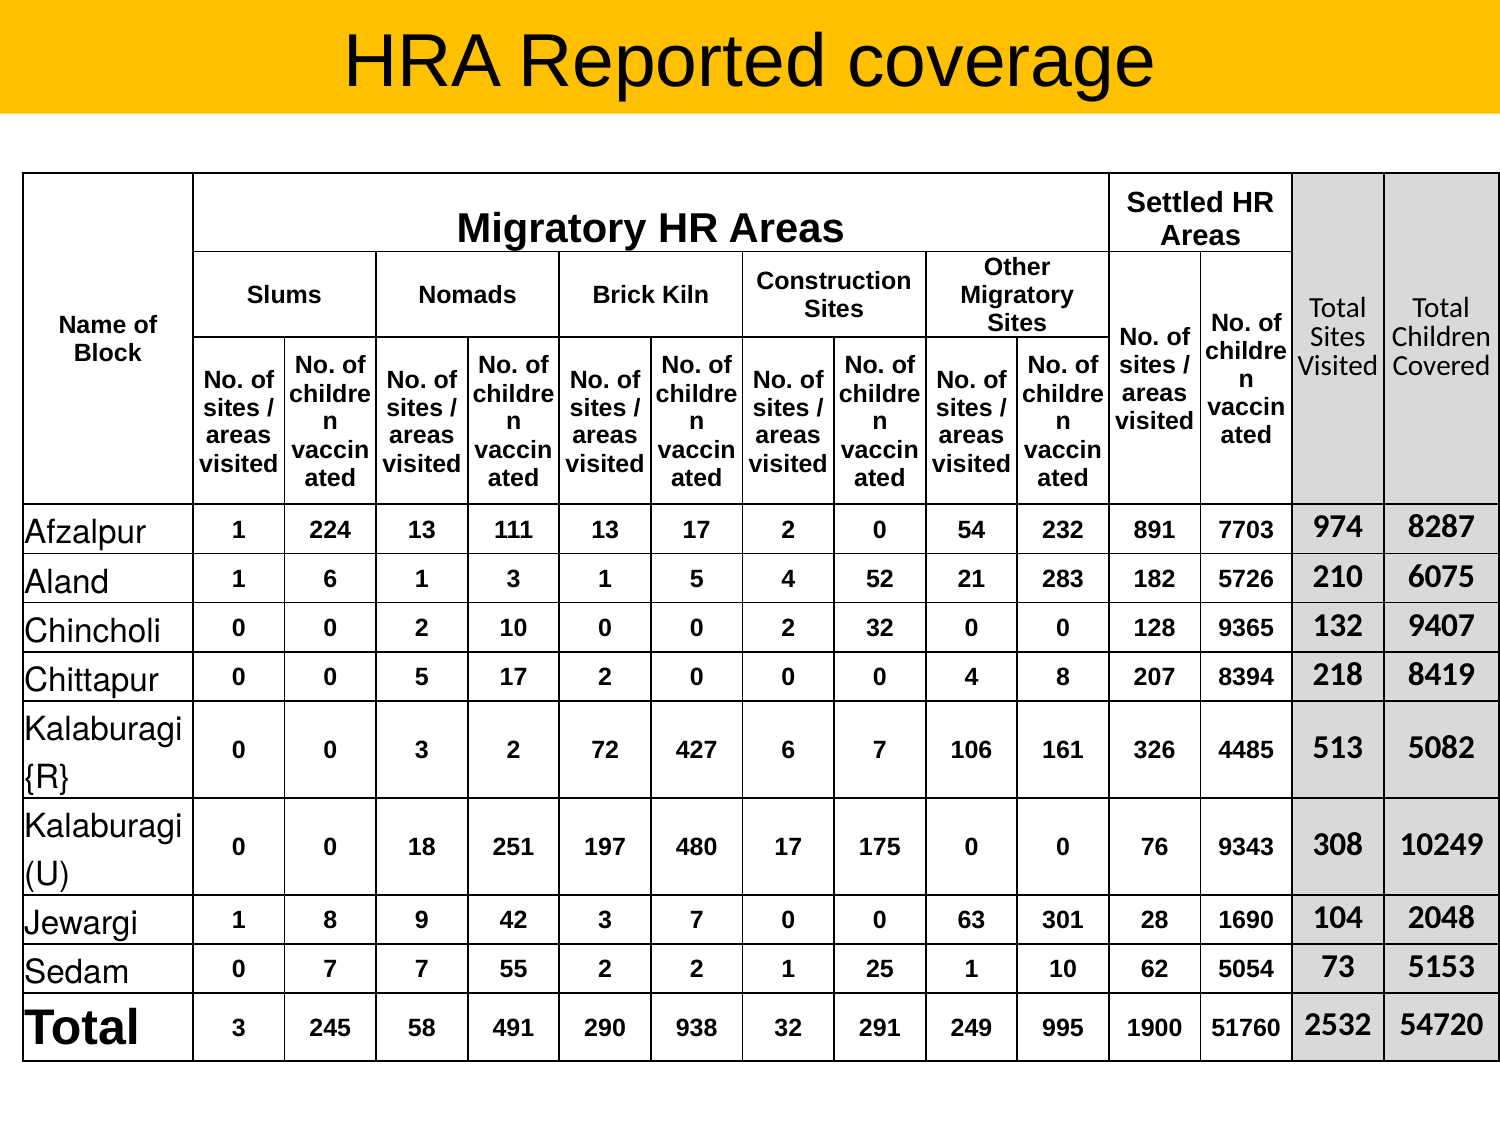

# HRA Reported coverage
| Name of Block | Migratory HR Areas |  |  |  |  |  |  |  |  |  | Settled HR Areas |  | Total Sites Visited | Total Children Covered |
| --- | --- | --- | --- | --- | --- | --- | --- | --- | --- | --- | --- | --- | --- | --- |
|  | Slums |  | Nomads |  | Brick Kiln |  | Construction Sites |  | Other Migratory Sites |  | No. of sites / areas visited | No. of children vaccinated |  |  |
|  | No. of sites / areas visited | No. of children vaccinated | No. of sites / areas visited | No. of children vaccinated | No. of sites / areas visited | No. of children vaccinated | No. of sites / areas visited | No. of children vaccinated | No. of sites / areas visited | No. of children vaccinated |  |  |  |  |
| Afzalpur | 1 | 224 | 13 | 111 | 13 | 17 | 2 | 0 | 54 | 232 | 891 | 7703 | 974 | 8287 |
| Aland | 1 | 6 | 1 | 3 | 1 | 5 | 4 | 52 | 21 | 283 | 182 | 5726 | 210 | 6075 |
| Chincholi | 0 | 0 | 2 | 10 | 0 | 0 | 2 | 32 | 0 | 0 | 128 | 9365 | 132 | 9407 |
| Chittapur | 0 | 0 | 5 | 17 | 2 | 0 | 0 | 0 | 4 | 8 | 207 | 8394 | 218 | 8419 |
| Kalaburagi {R} | 0 | 0 | 3 | 2 | 72 | 427 | 6 | 7 | 106 | 161 | 326 | 4485 | 513 | 5082 |
| Kalaburagi (U) | 0 | 0 | 18 | 251 | 197 | 480 | 17 | 175 | 0 | 0 | 76 | 9343 | 308 | 10249 |
| Jewargi | 1 | 8 | 9 | 42 | 3 | 7 | 0 | 0 | 63 | 301 | 28 | 1690 | 104 | 2048 |
| Sedam | 0 | 7 | 7 | 55 | 2 | 2 | 1 | 25 | 1 | 10 | 62 | 5054 | 73 | 5153 |
| Total | 3 | 245 | 58 | 491 | 290 | 938 | 32 | 291 | 249 | 995 | 1900 | 51760 | 2532 | 54720 |